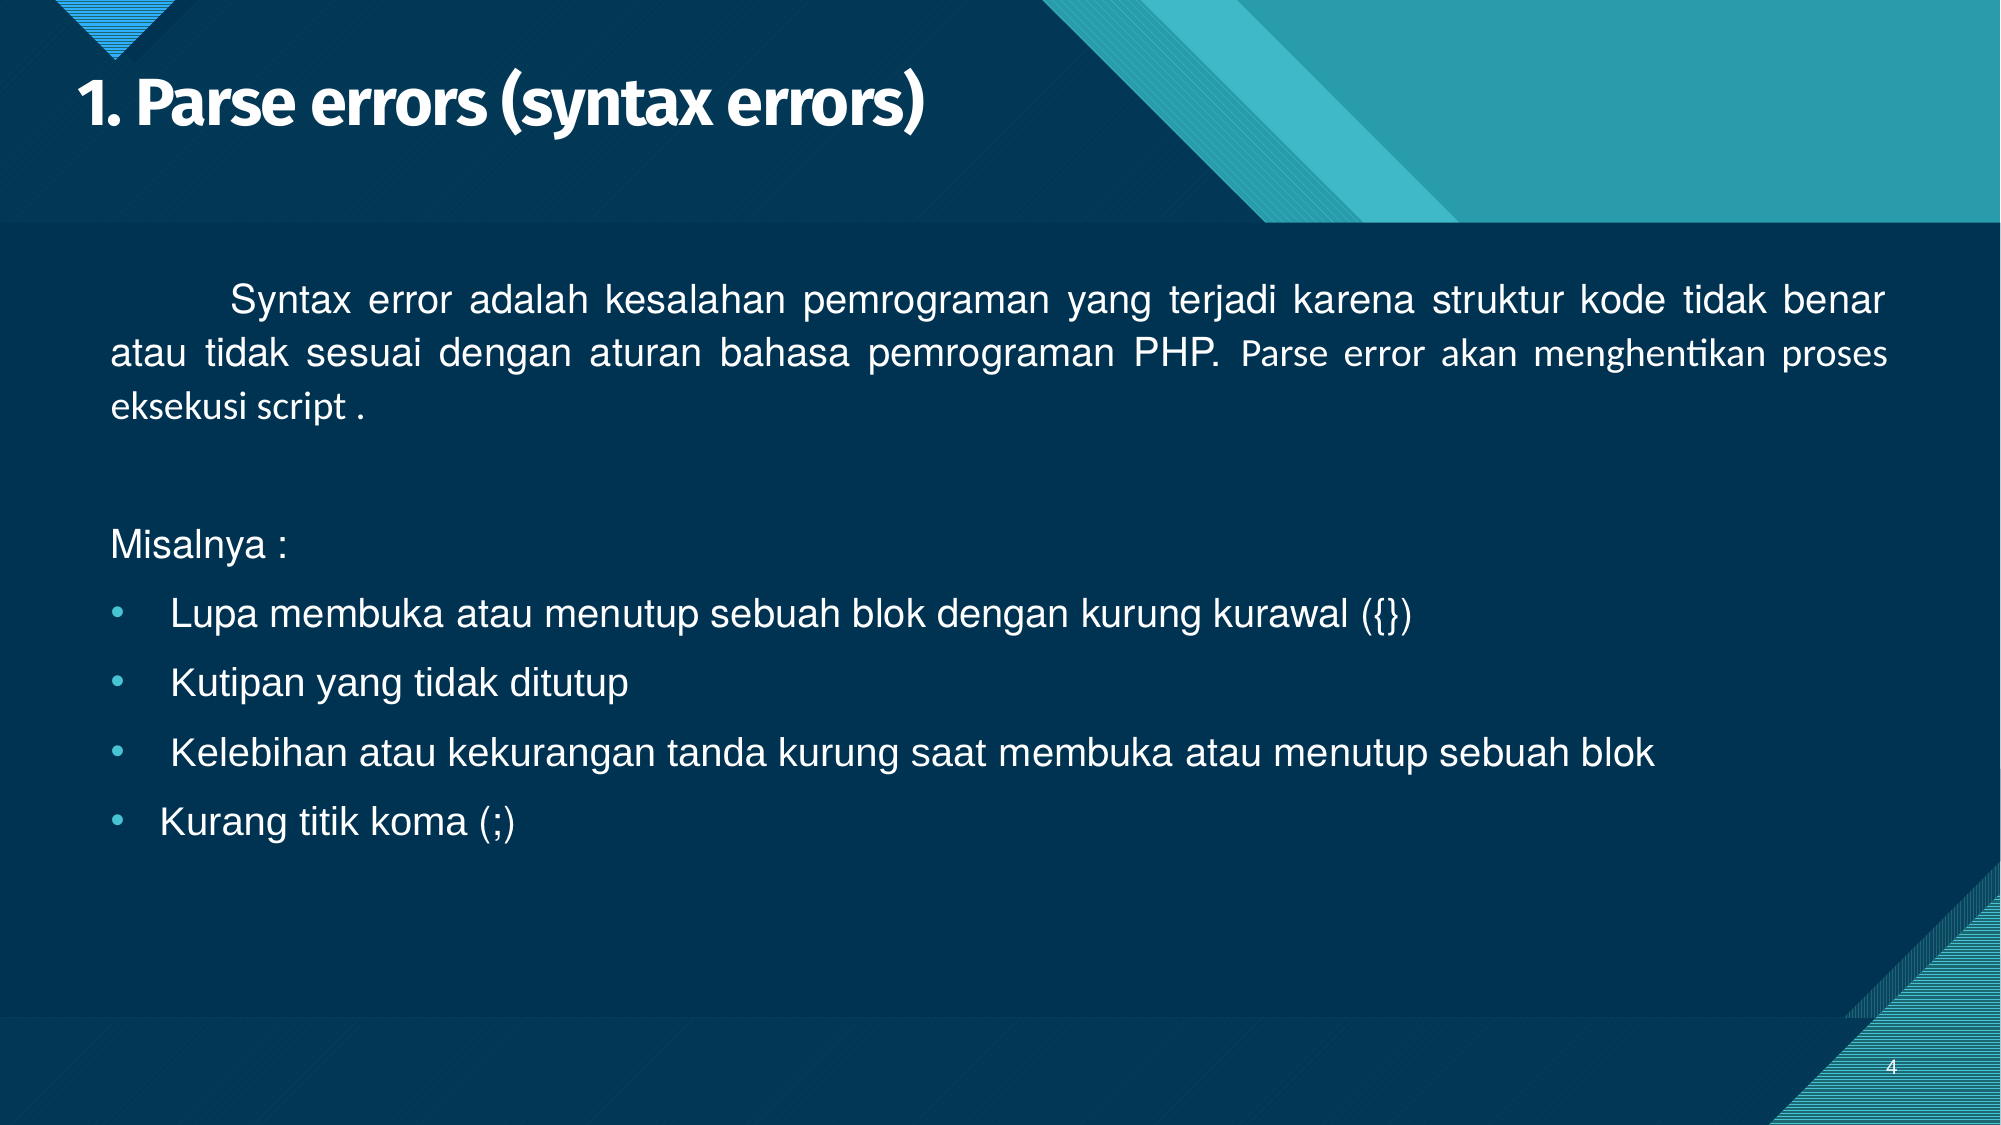

1. Parse errors (syntax errors)
	Syntax error adalah kesalahan pemrograman yang terjadi karena struktur kode tidak benar atau tidak sesuai dengan aturan bahasa pemrograman PHP. Parse error akan menghentikan proses eksekusi script .

Misalnya :
 Lupa membuka atau menutup sebuah blok dengan kurung kurawal ({})
 Kutipan yang tidak ditutup
 Kelebihan atau kekurangan tanda kurung saat membuka atau menutup sebuah blok
Kurang titik koma (;)

4